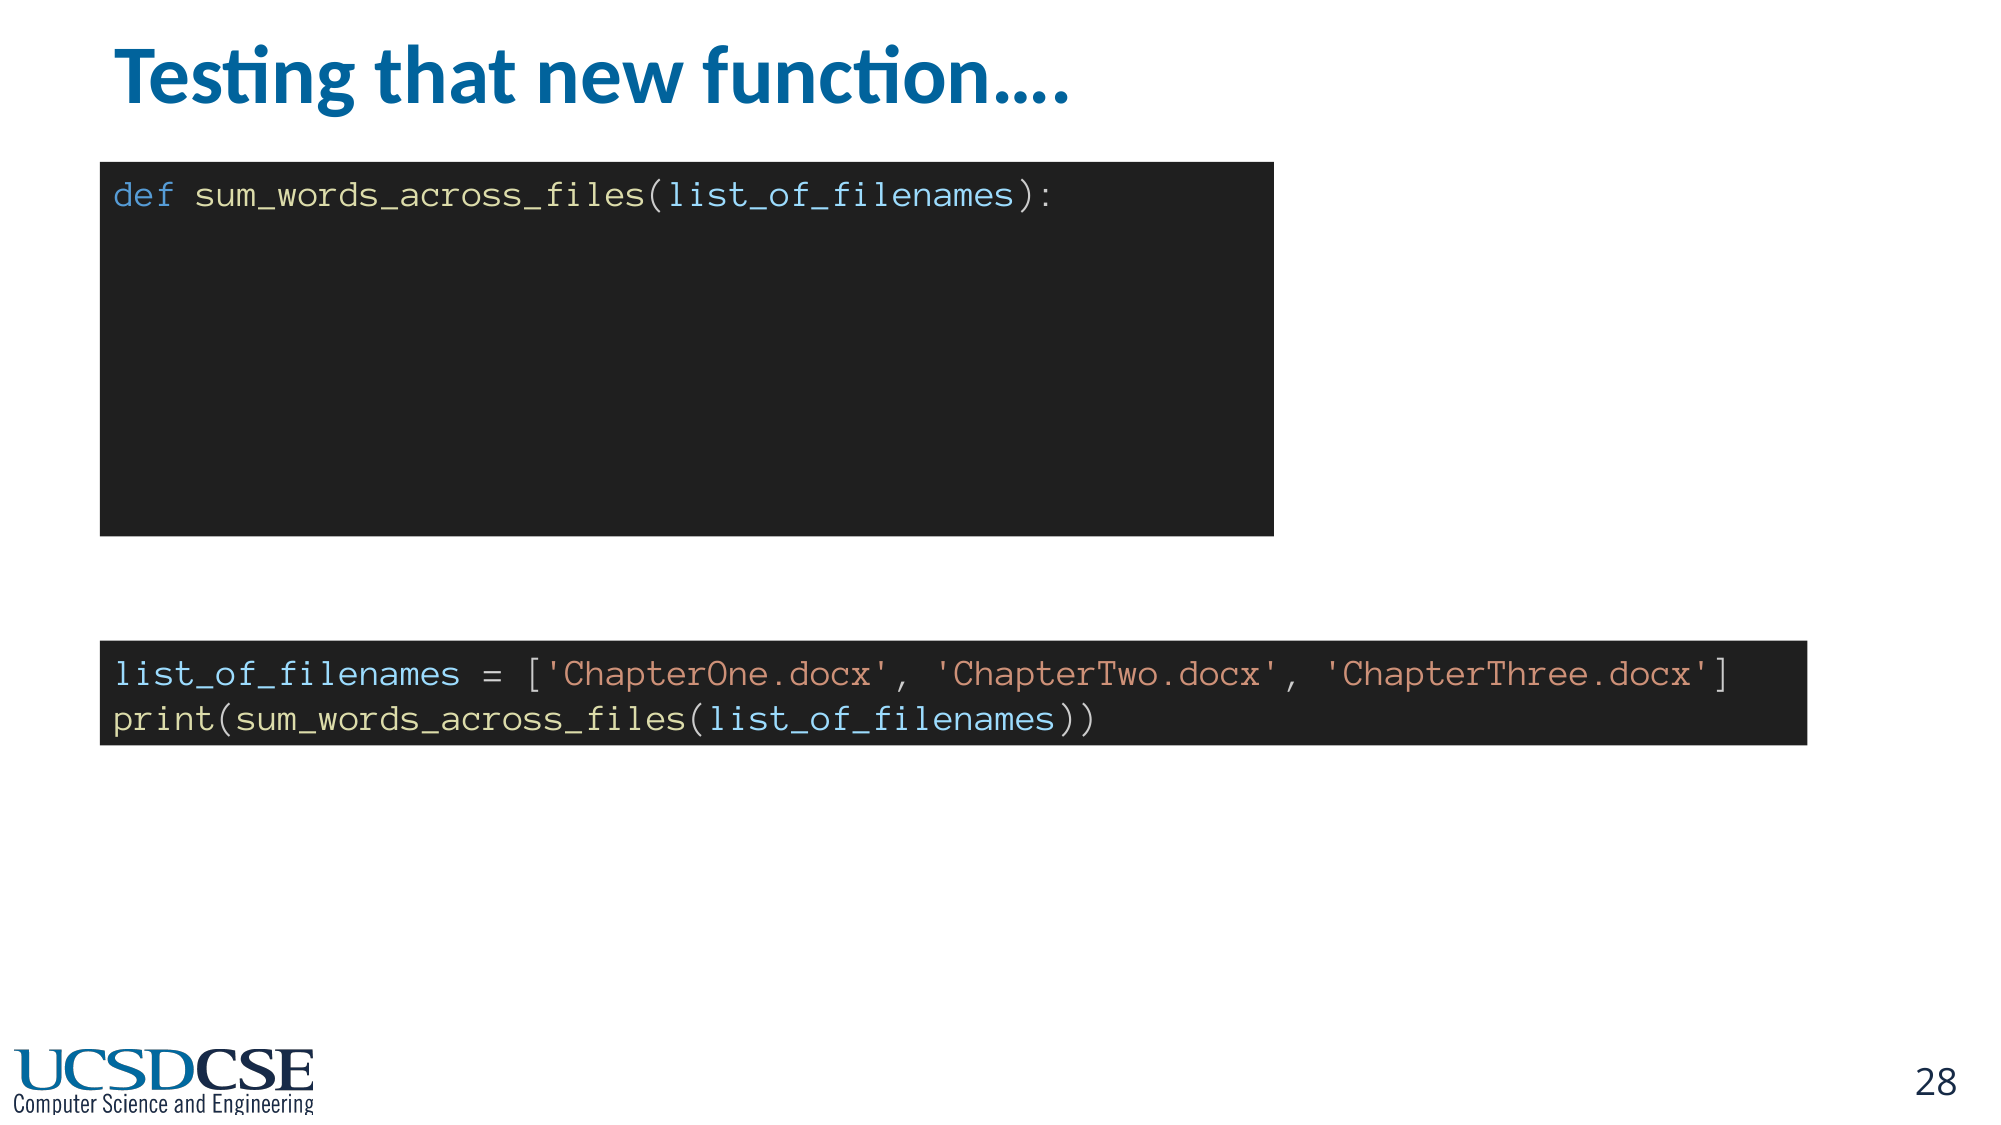

# Testing that new function….
def sum_words_across_files(list_of_filenames):

list_of_filenames = ['ChapterOne.docx', 'ChapterTwo.docx', 'ChapterThree.docx']
print(sum_words_across_files(list_of_filenames))